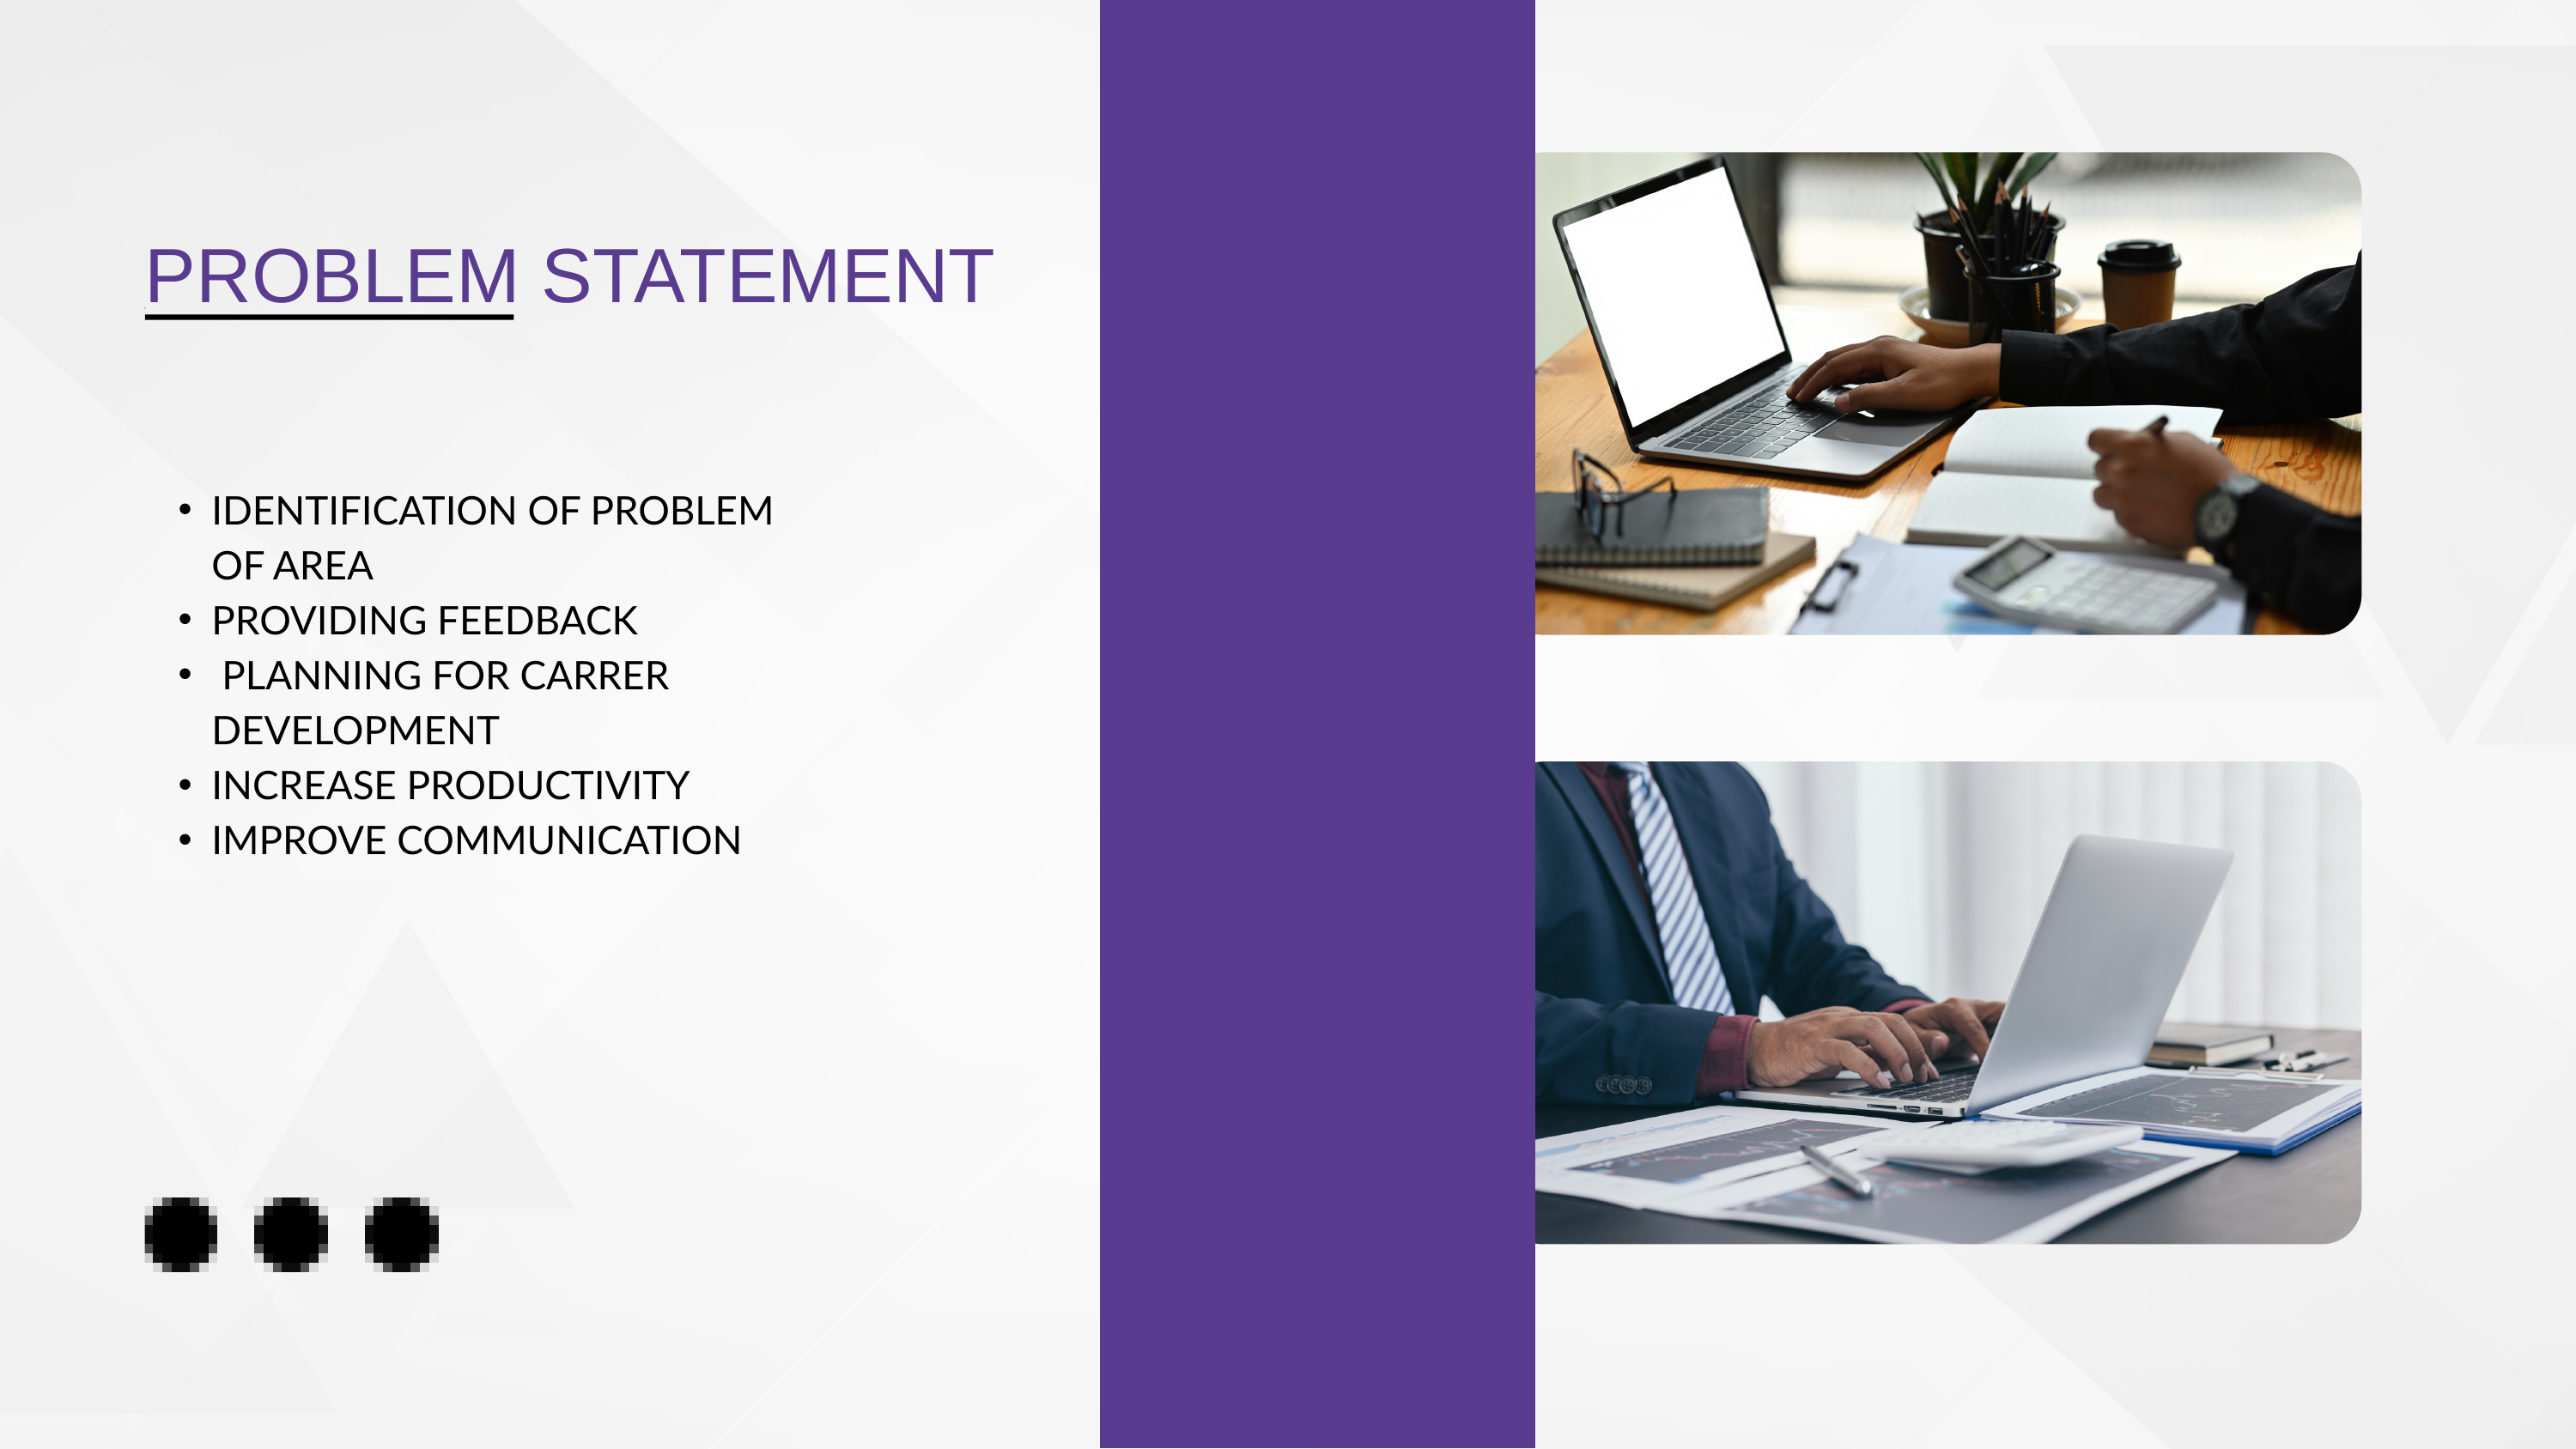

PROBLEM STATEMENT

IDENTIFICATION OF PROBLEM OF AREA
PROVIDING FEEDBACK
 PLANNING FOR CARRER DEVELOPMENT
INCREASE PRODUCTIVITY
IMPROVE COMMUNICATION